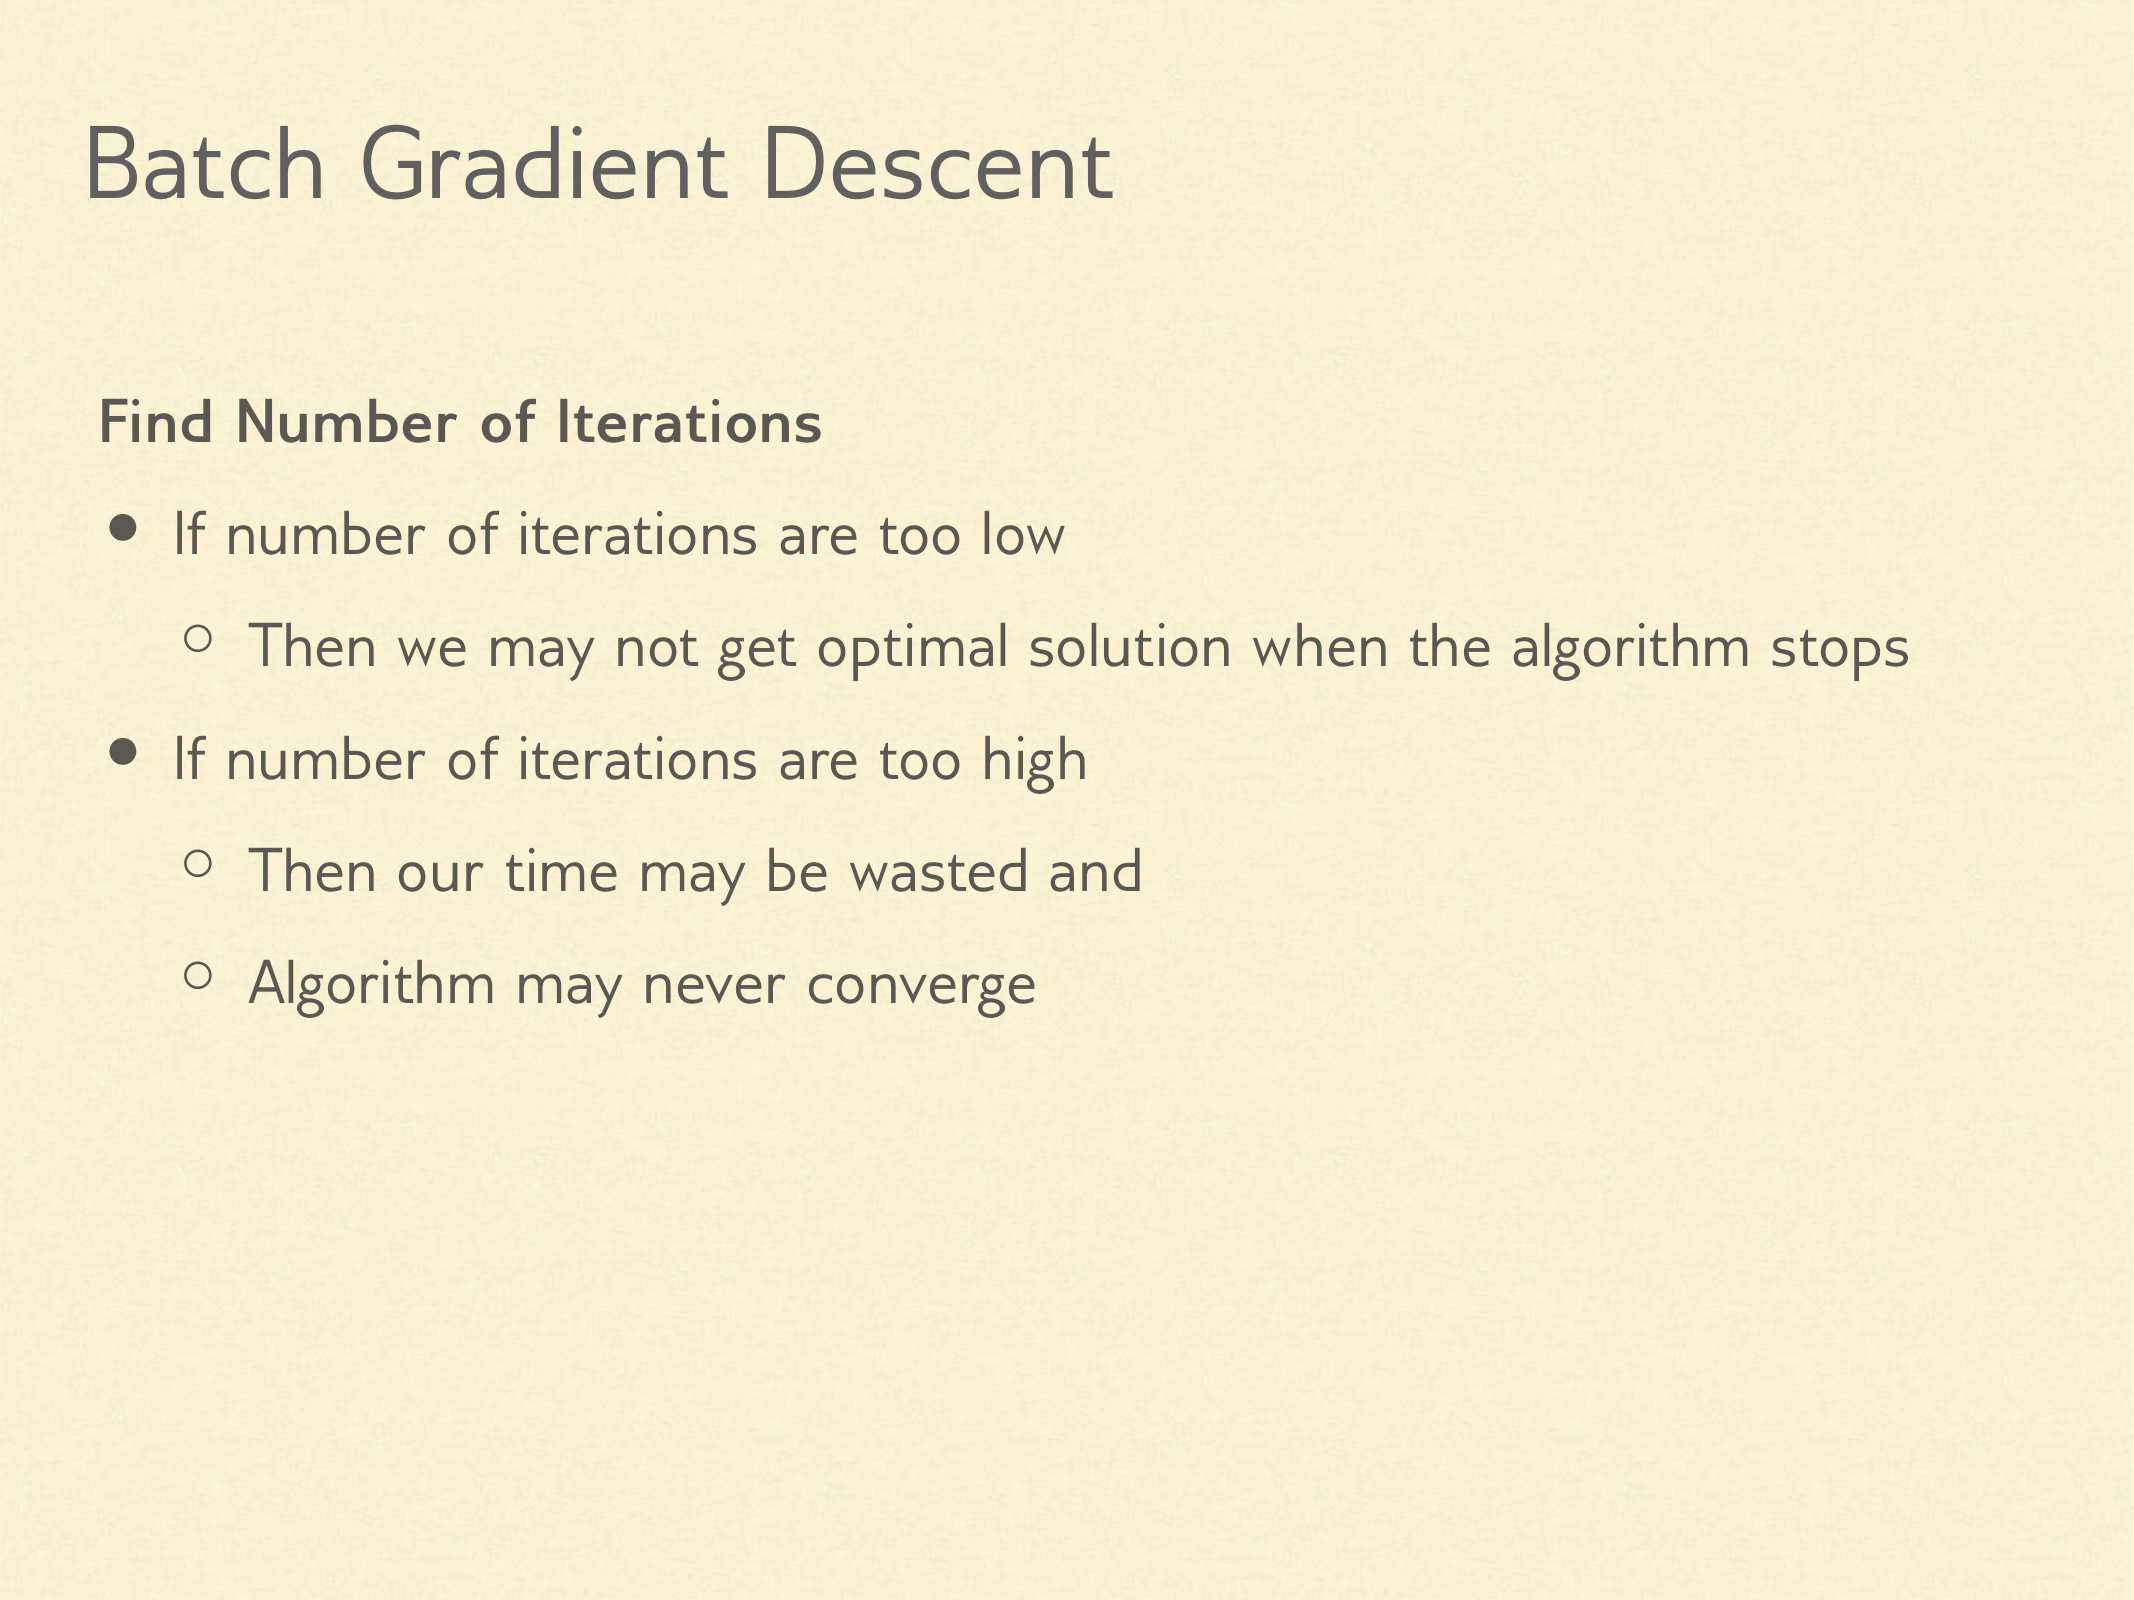

Batch Gradient Descent
Find Number of Iterations
If number of iterations are too low
Then we may not get optimal solution when the algorithm stops
If number of iterations are too high
Then our time may be wasted and
Algorithm may never converge